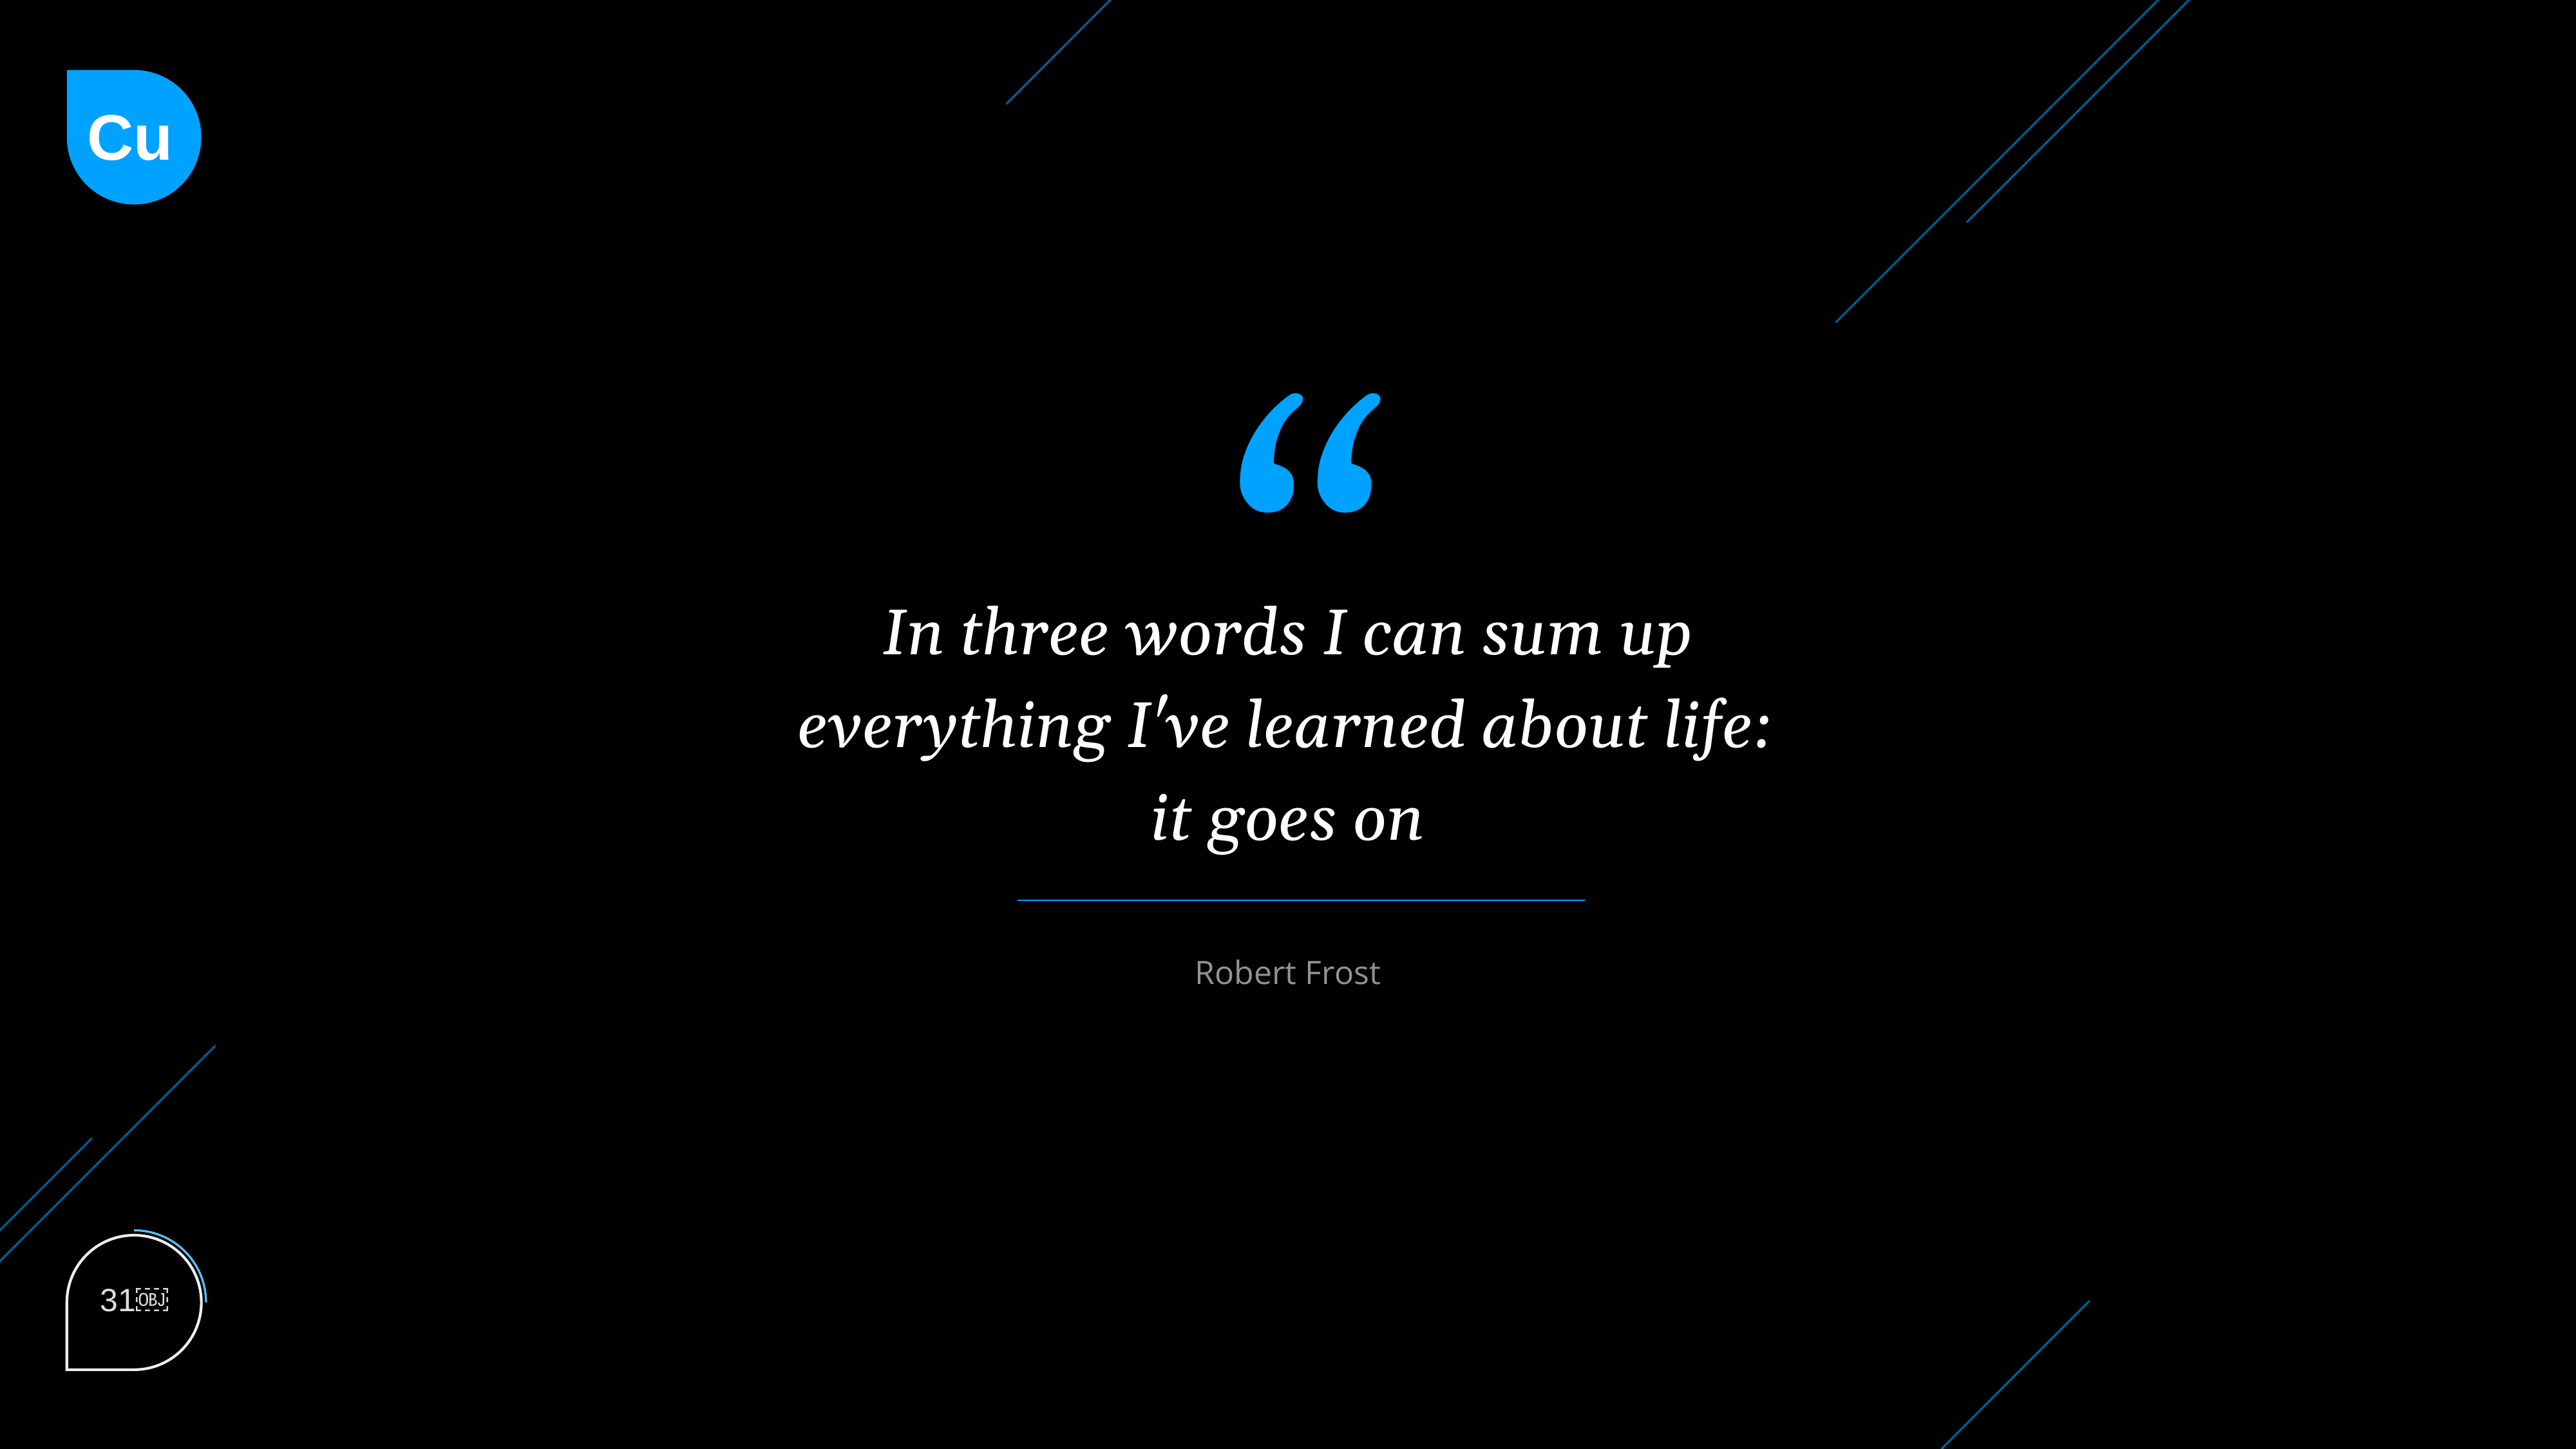

Cu

“
In three words I can sum up everything I've learned about life: it goes on
Robert Frost

31￼